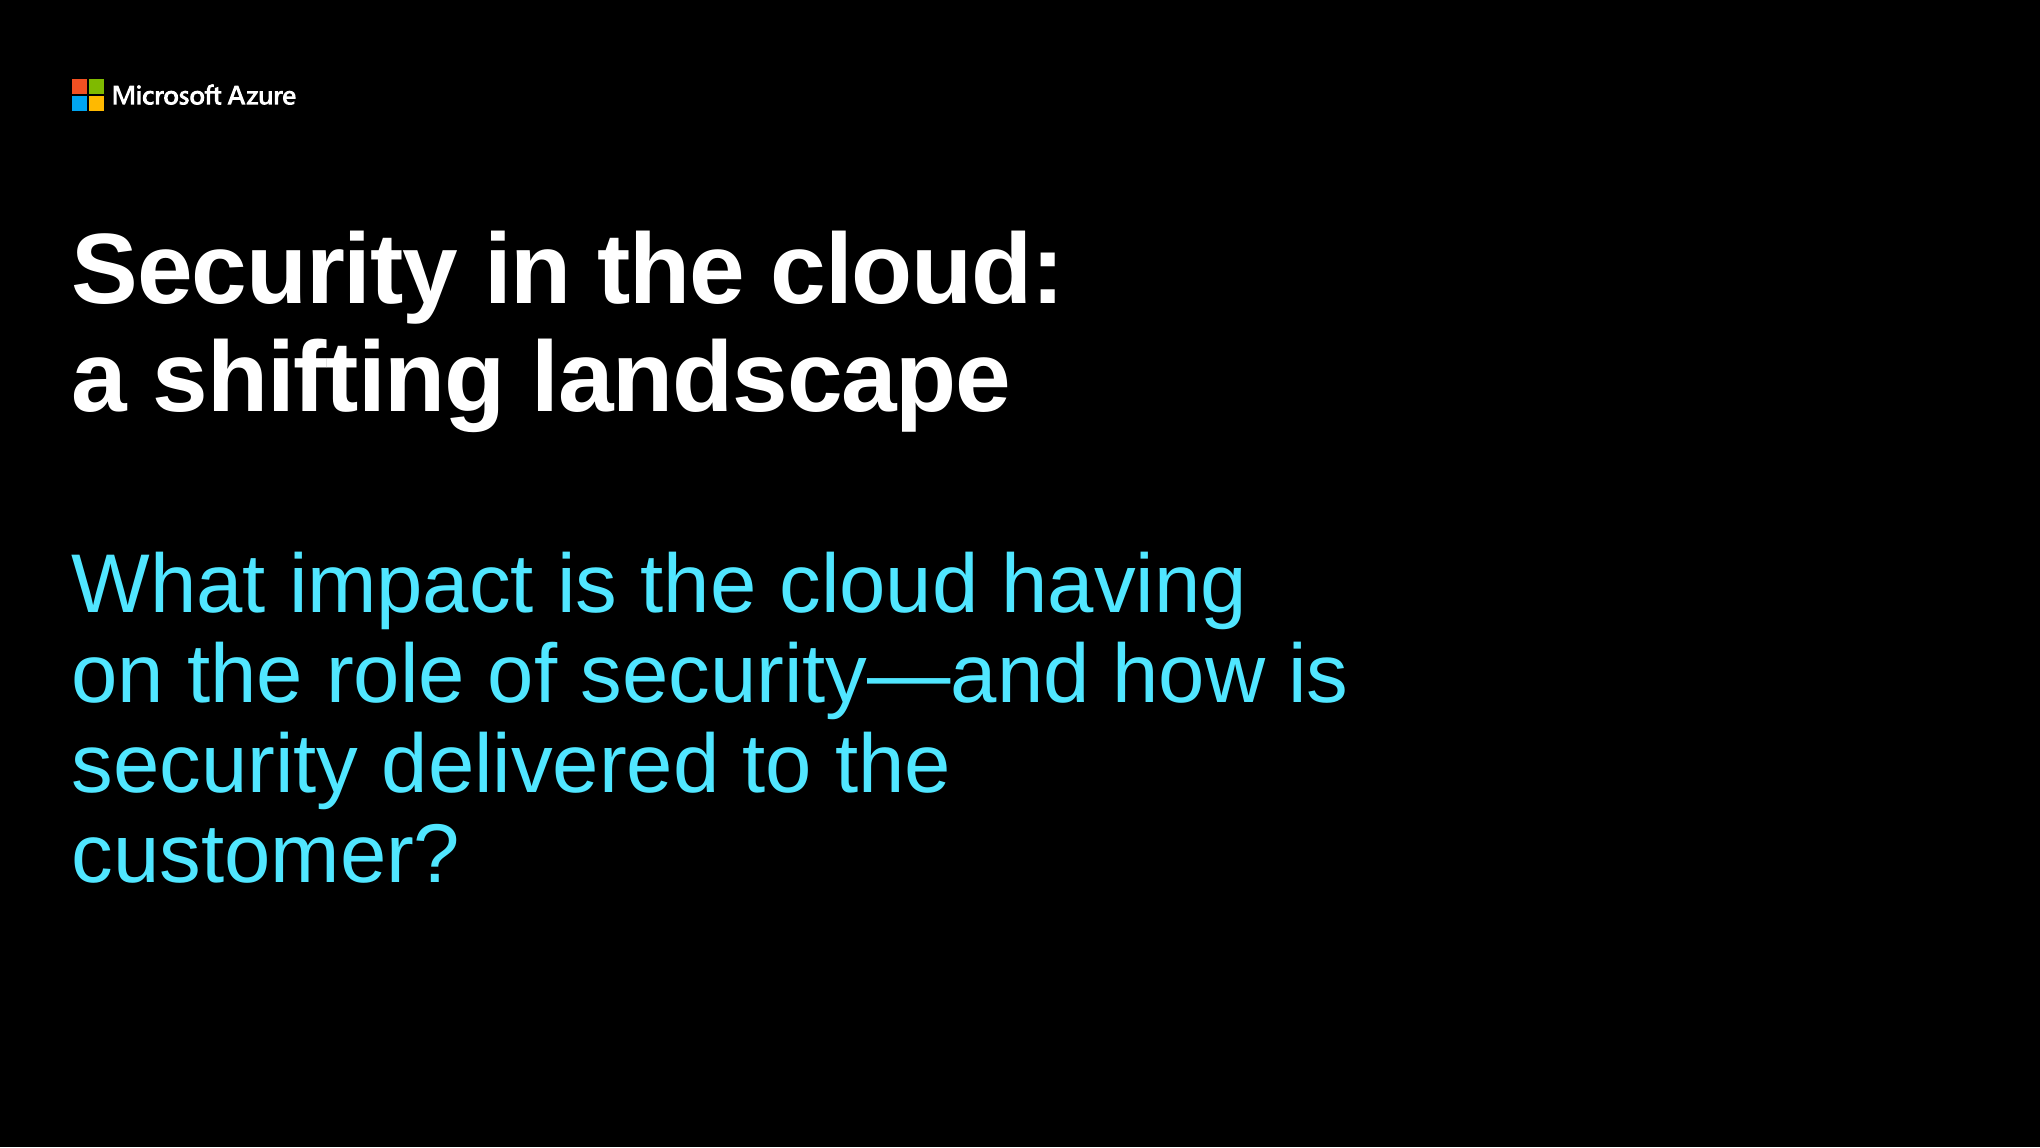

# Security in the cloud: a shifting landscape What impact is the cloud having on the role of security—and how is security delivered to the customer?